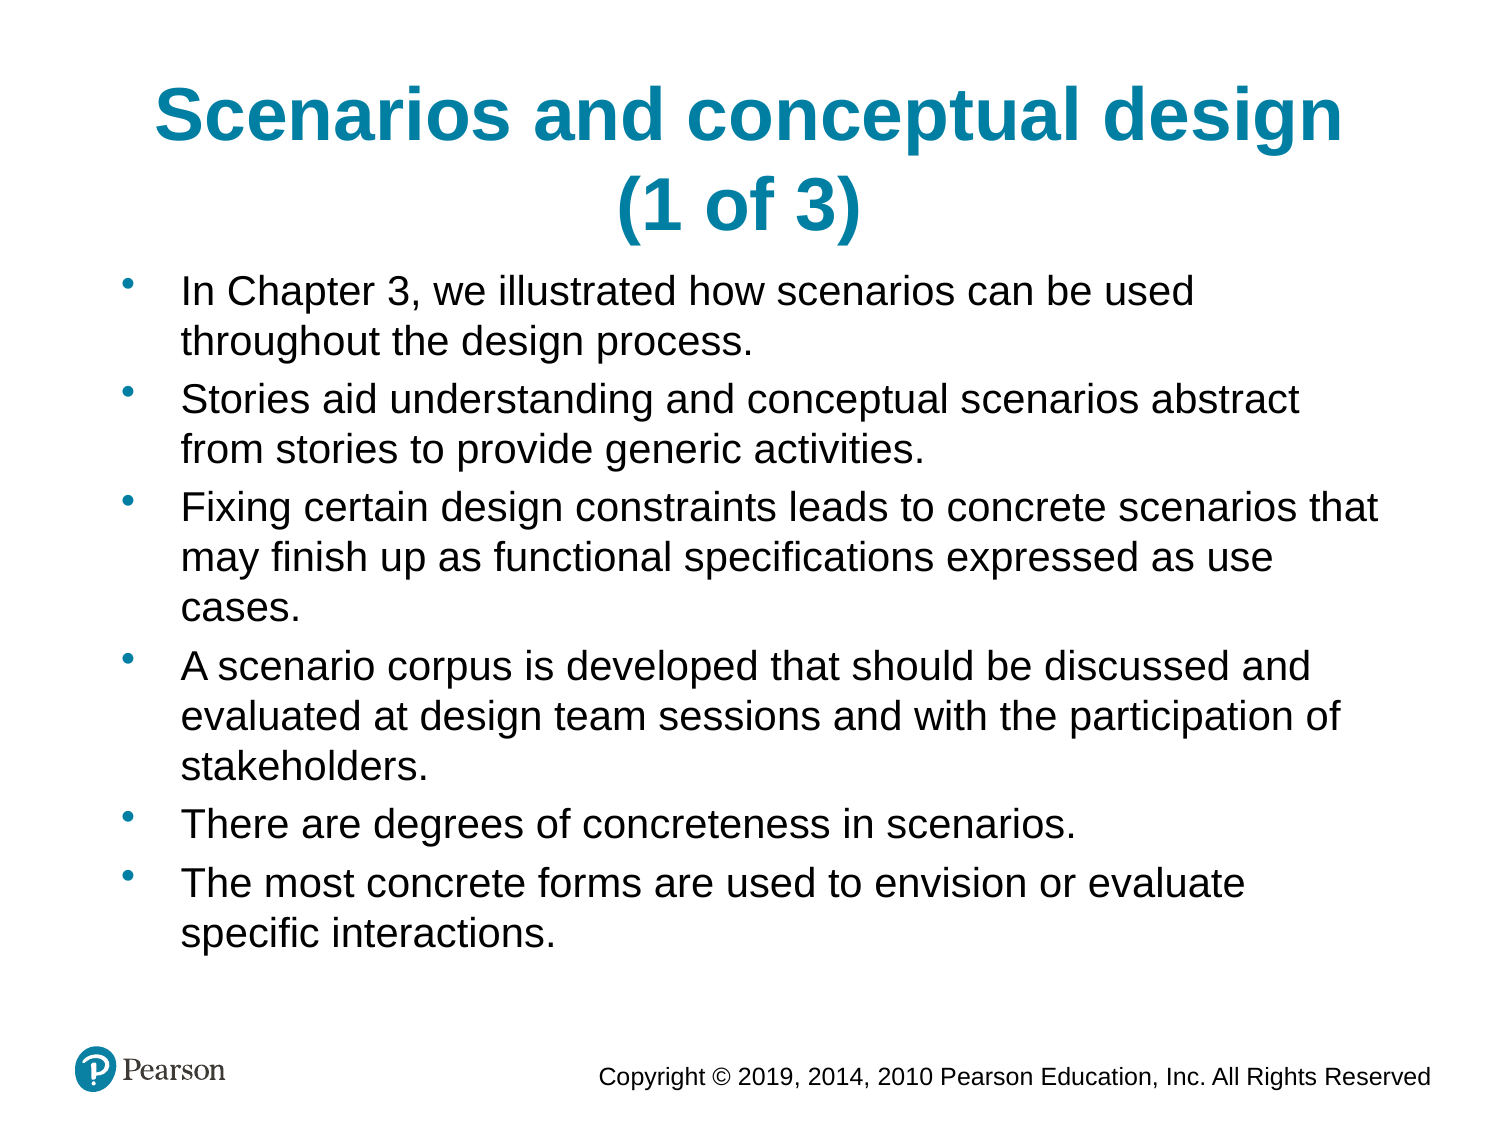

Scenarios and conceptual design (1 of 3)
In Chapter 3, we illustrated how scenarios can be used throughout the design process.
Stories aid understanding and conceptual scenarios abstract from stories to provide generic activities.
Fixing certain design constraints leads to concrete scenarios that may finish up as functional specifications expressed as use cases.
A scenario corpus is developed that should be discussed and evaluated at design team sessions and with the participation of stakeholders.
There are degrees of concreteness in scenarios.
The most concrete forms are used to envision or evaluate specific interactions.